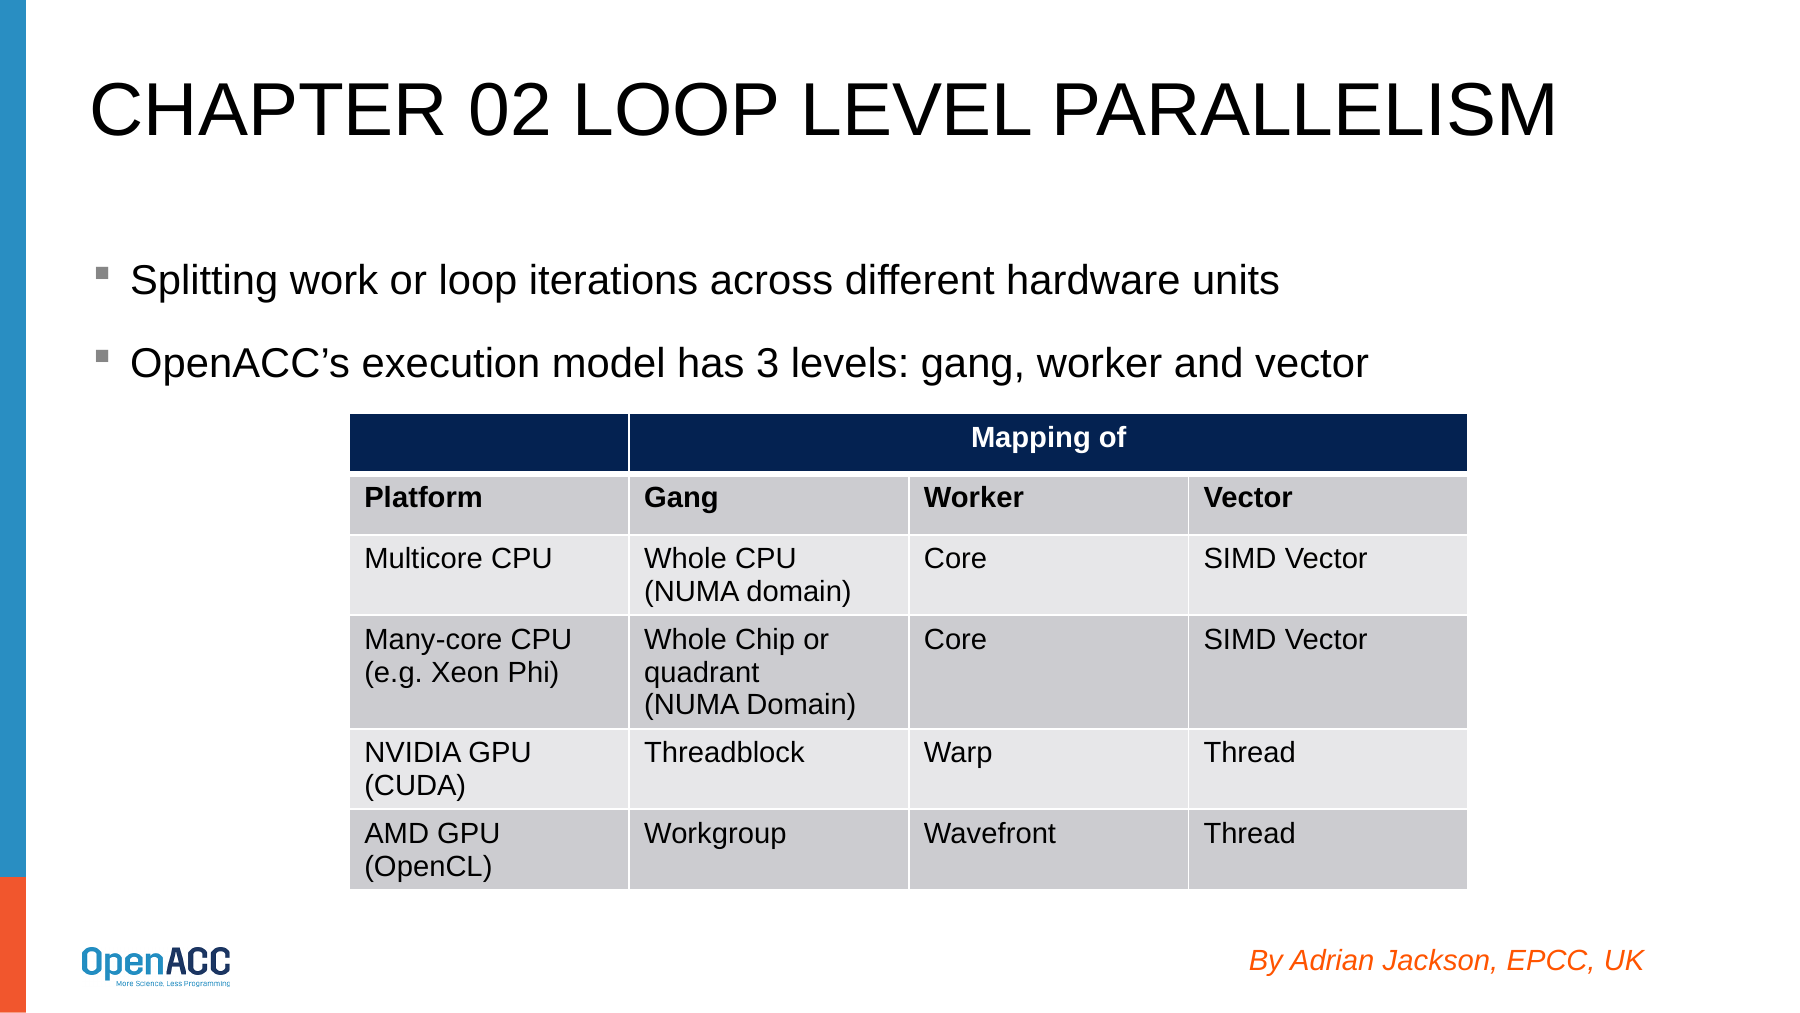

# Chapter 02 Loop level parallelism
Splitting work or loop iterations across different hardware units
OpenACC’s execution model has 3 levels: gang, worker and vector
|  | Mapping of |  |  |
| --- | --- | --- | --- |
| Platform | Gang | Worker | Vector |
| Multicore CPU | Whole CPU (NUMA domain) | Core | SIMD Vector |
| Many-core CPU (e.g. Xeon Phi) | Whole Chip or quadrant (NUMA Domain) | Core | SIMD Vector |
| NVIDIA GPU (CUDA) | Threadblock | Warp | Thread |
| AMD GPU (OpenCL) | Workgroup | Wavefront | Thread |
By Adrian Jackson, EPCC, UK